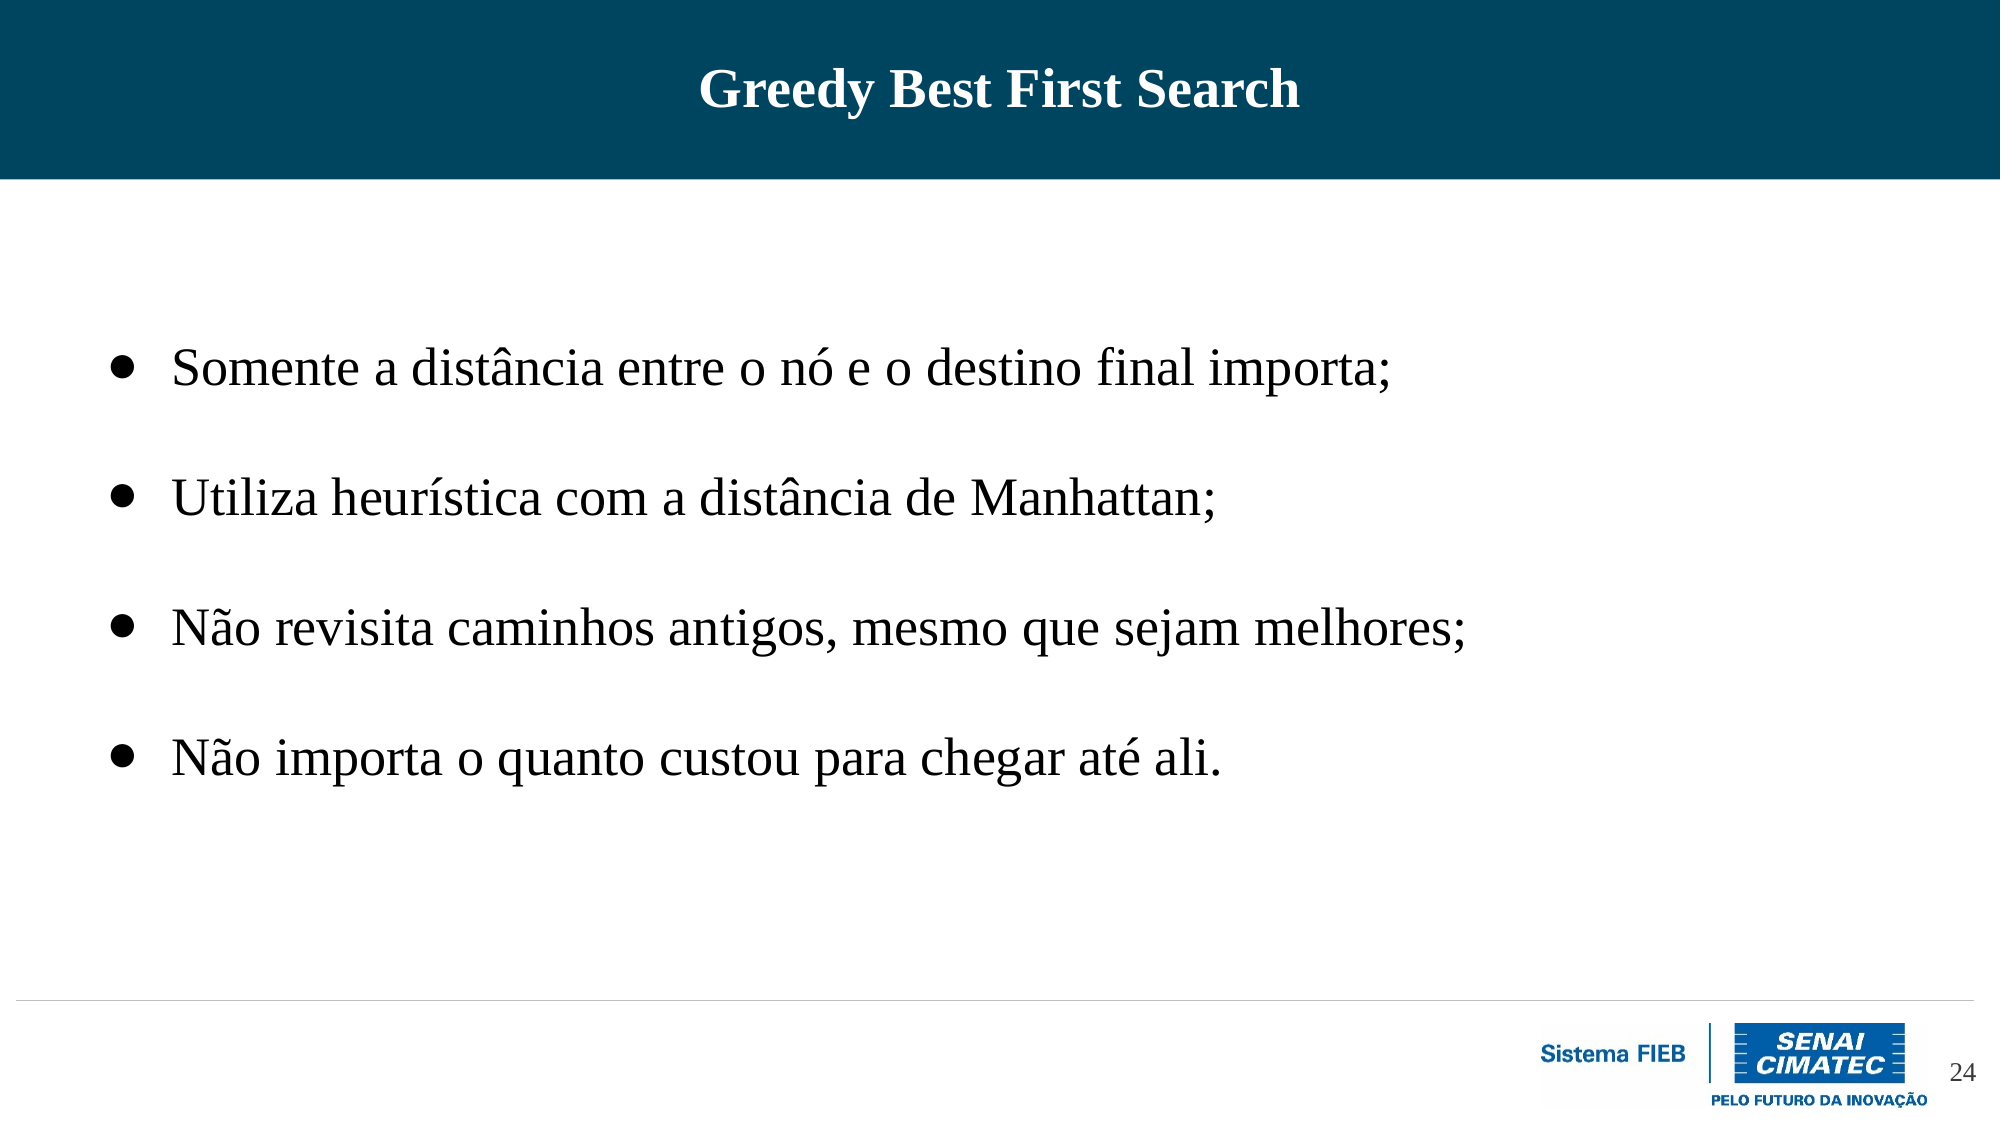

# Greedy Best First Search

Somente a distância entre o nó e o destino final importa;
Utiliza heurística com a distância de Manhattan;
Não revisita caminhos antigos, mesmo que sejam melhores;
Não importa o quanto custou para chegar até ali.

24